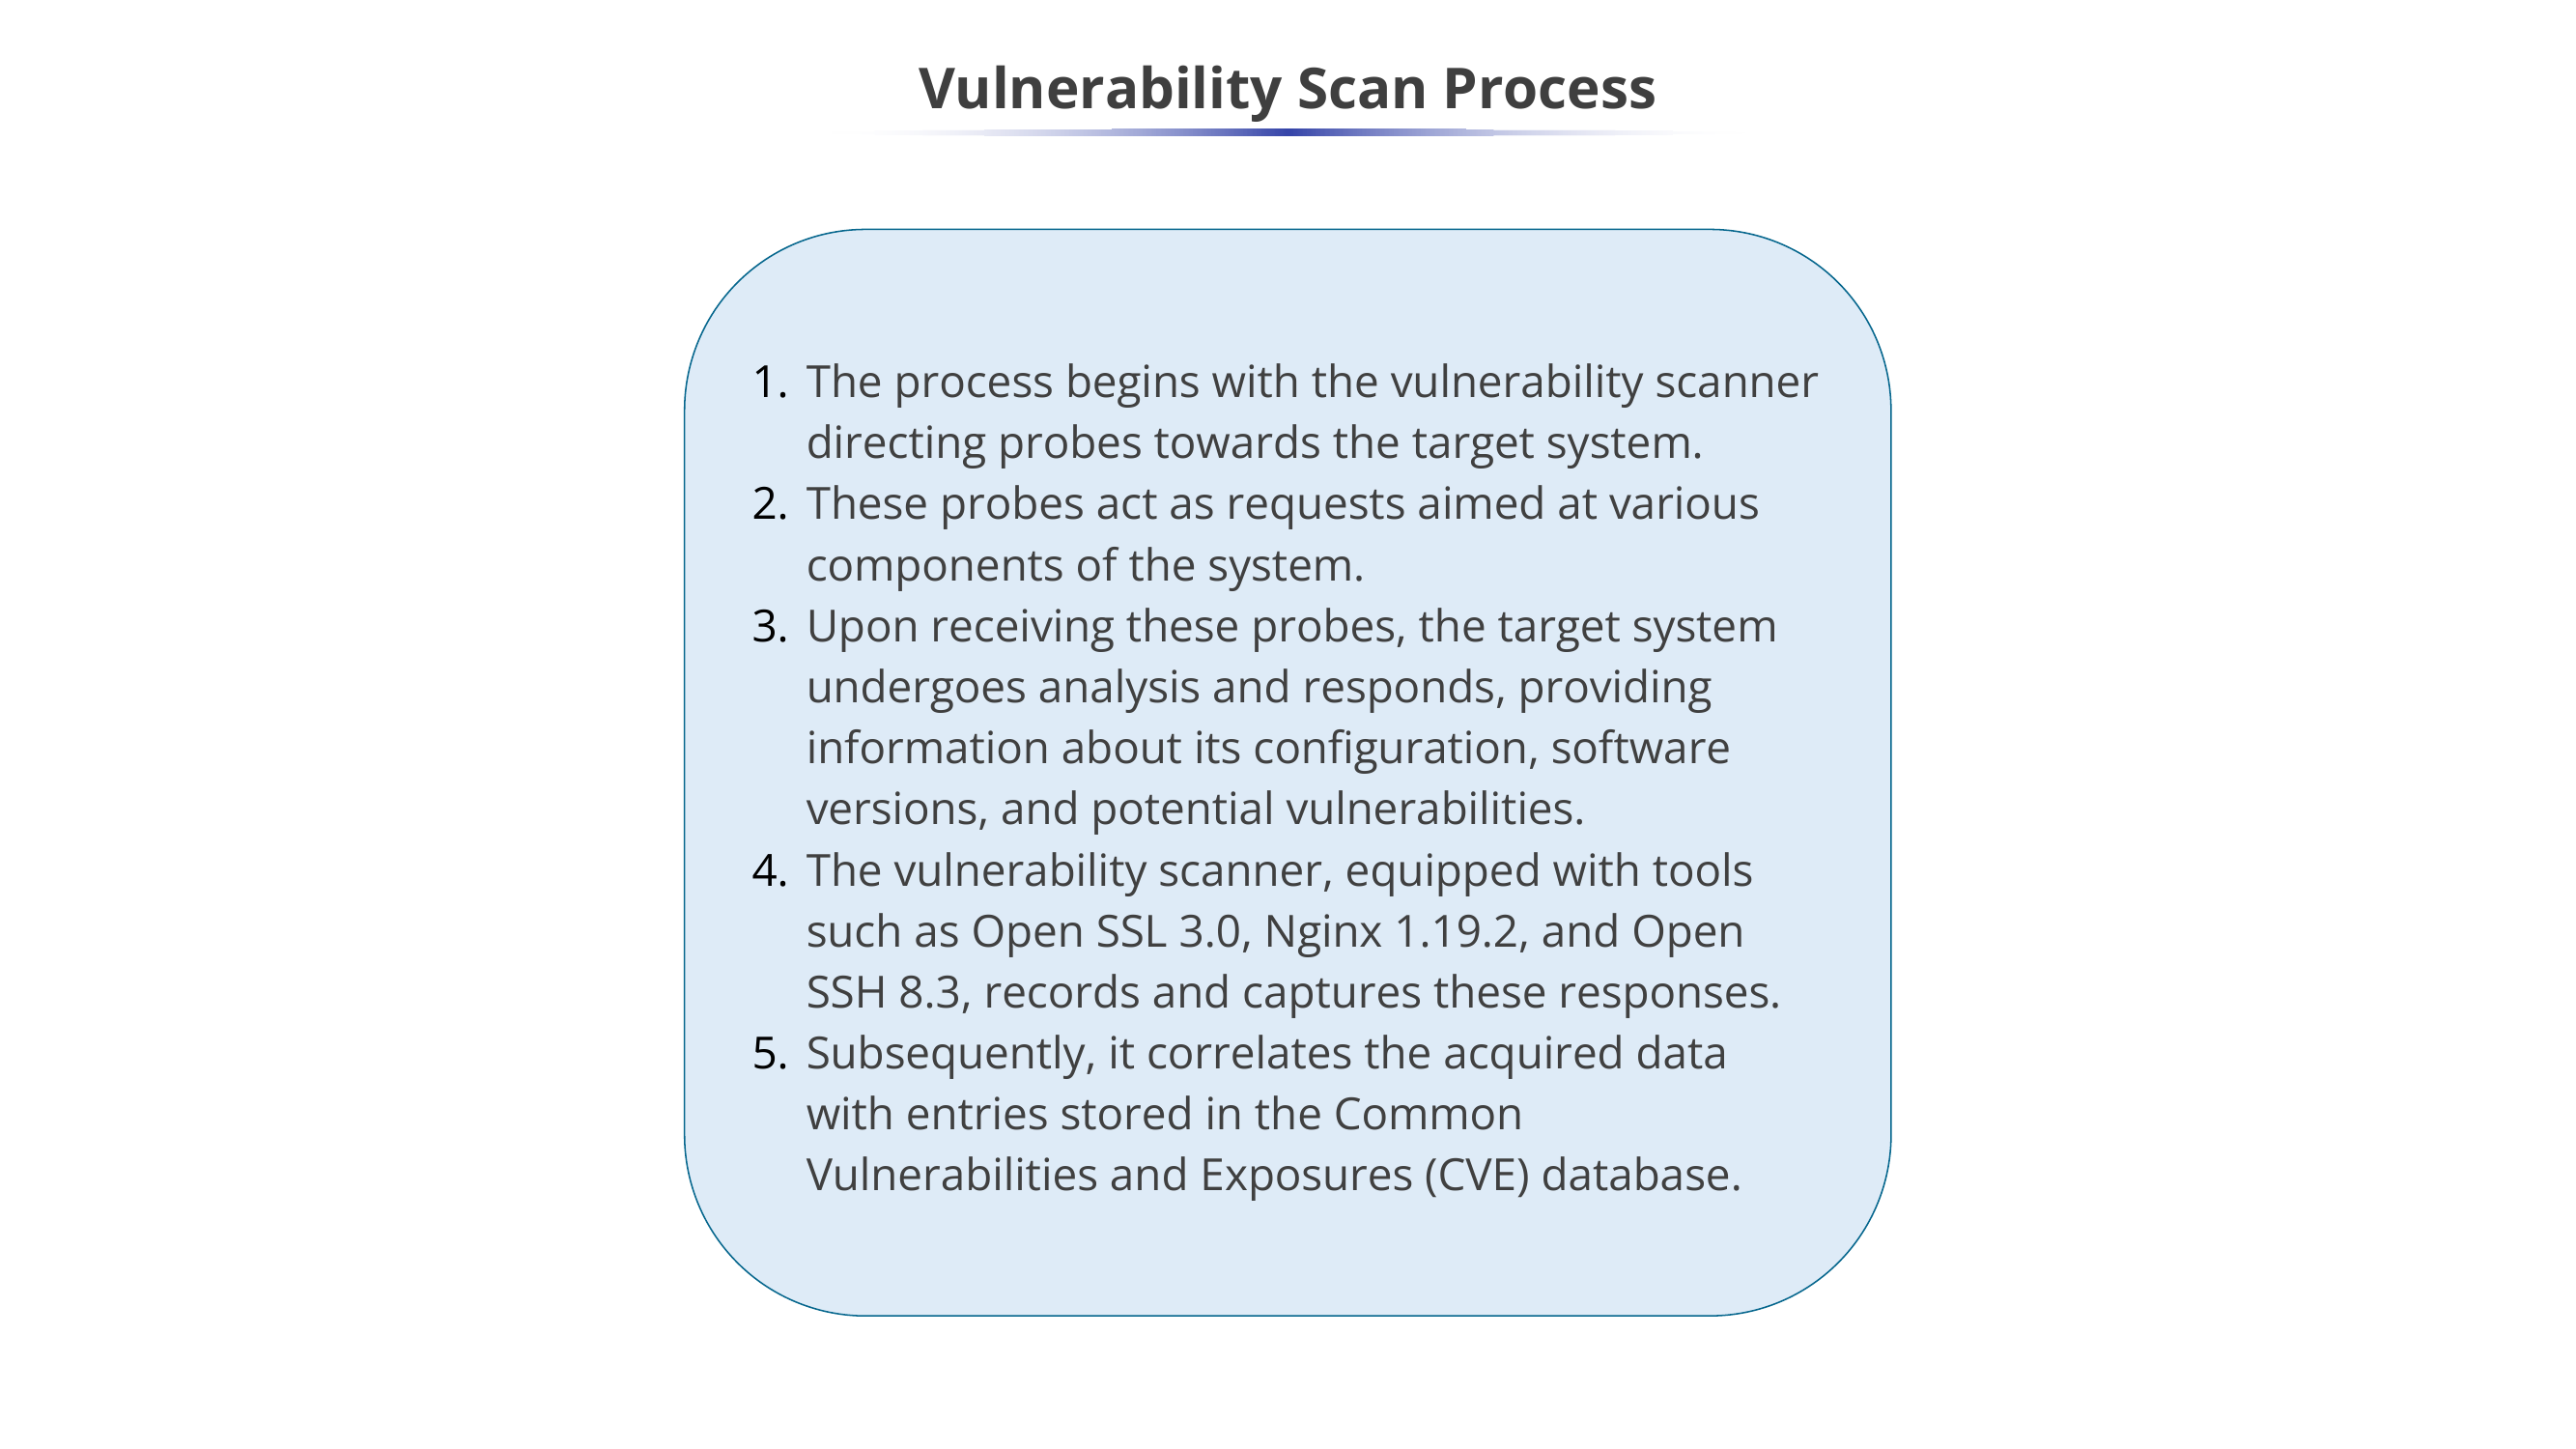

# Vulnerability Scan Process

The process begins with the vulnerability scanner directing probes towards the target system.
These probes act as requests aimed at various components of the system.
Upon receiving these probes, the target system undergoes analysis and responds, providing information about its configuration, software versions, and potential vulnerabilities.
The vulnerability scanner, equipped with tools such as Open SSL 3.0, Nginx 1.19.2, and Open SSH 8.3, records and captures these responses.
Subsequently, it correlates the acquired data with entries stored in the Common Vulnerabilities and Exposures (CVE) database.